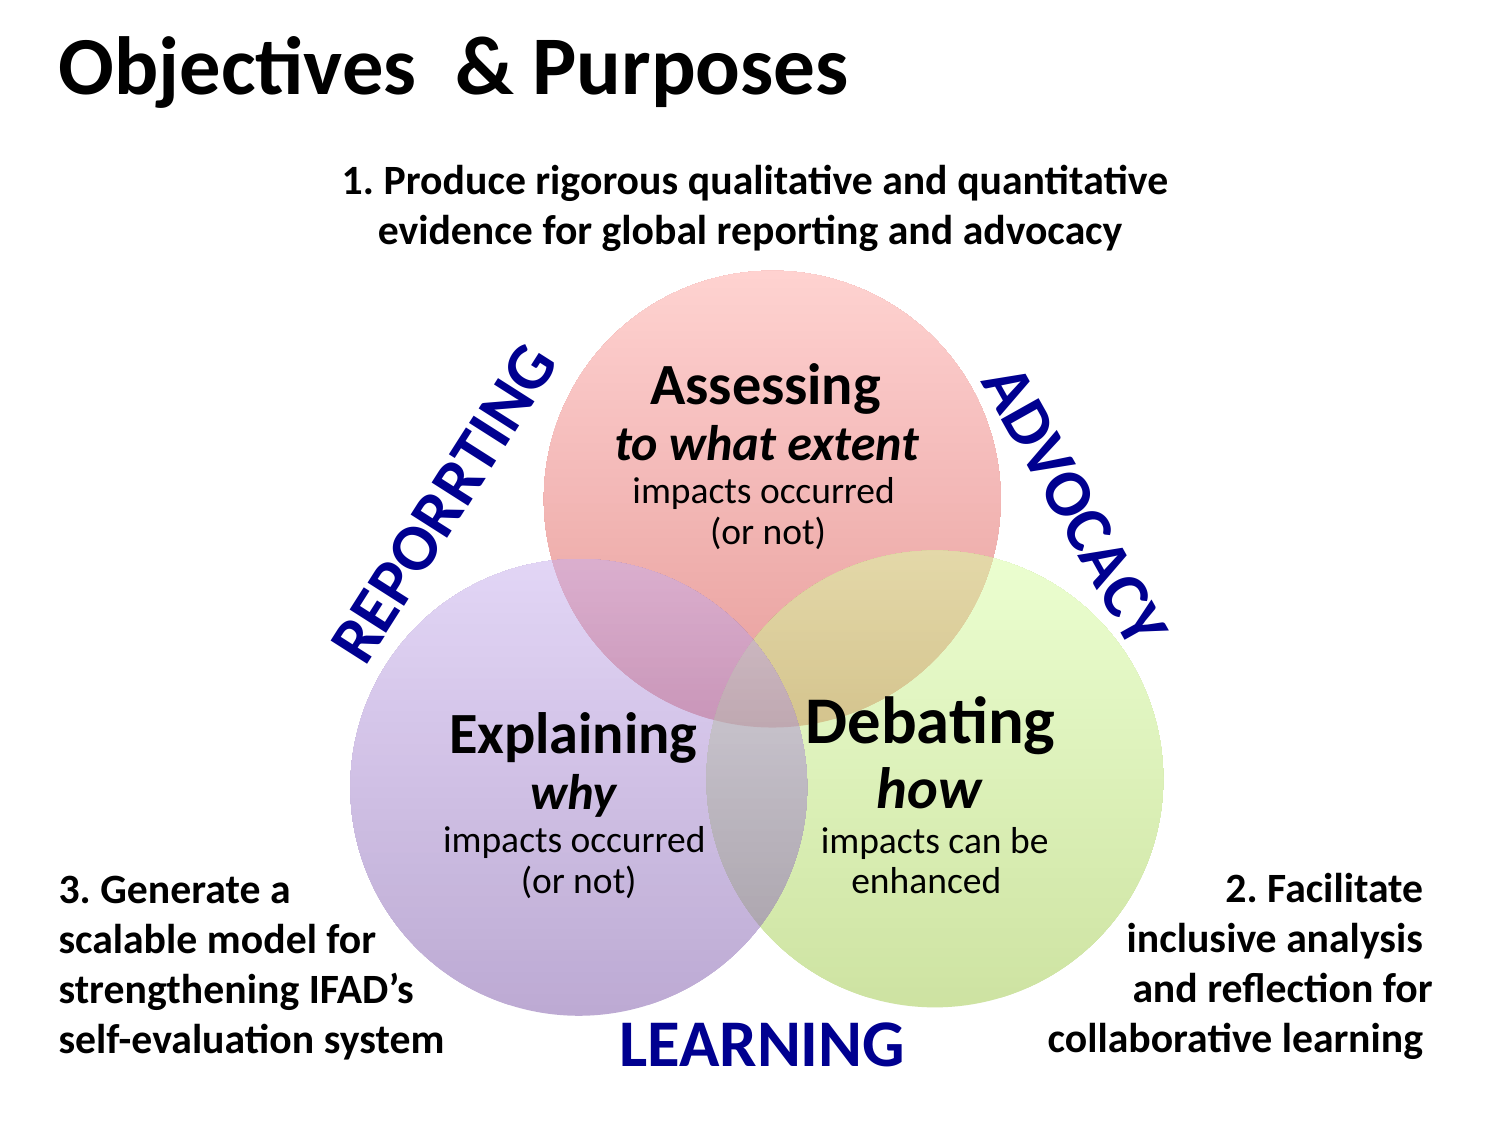

# Objectives
& Purposes
1. Produce rigorous qualitative and quantitative evidence for global reporting and advocacy

Assessing
to what extent
impacts occurred
(or not)
Debating
how
impacts can be enhanced
Explaining
why
impacts occurred
(or not)
REPORRTING
ADVOCACY
LEARNING
2. Facilitate
inclusive analysis
and reflection for collaborative learning
3. Generate a
scalable model for
strengthening IFAD’s
self-evaluation system